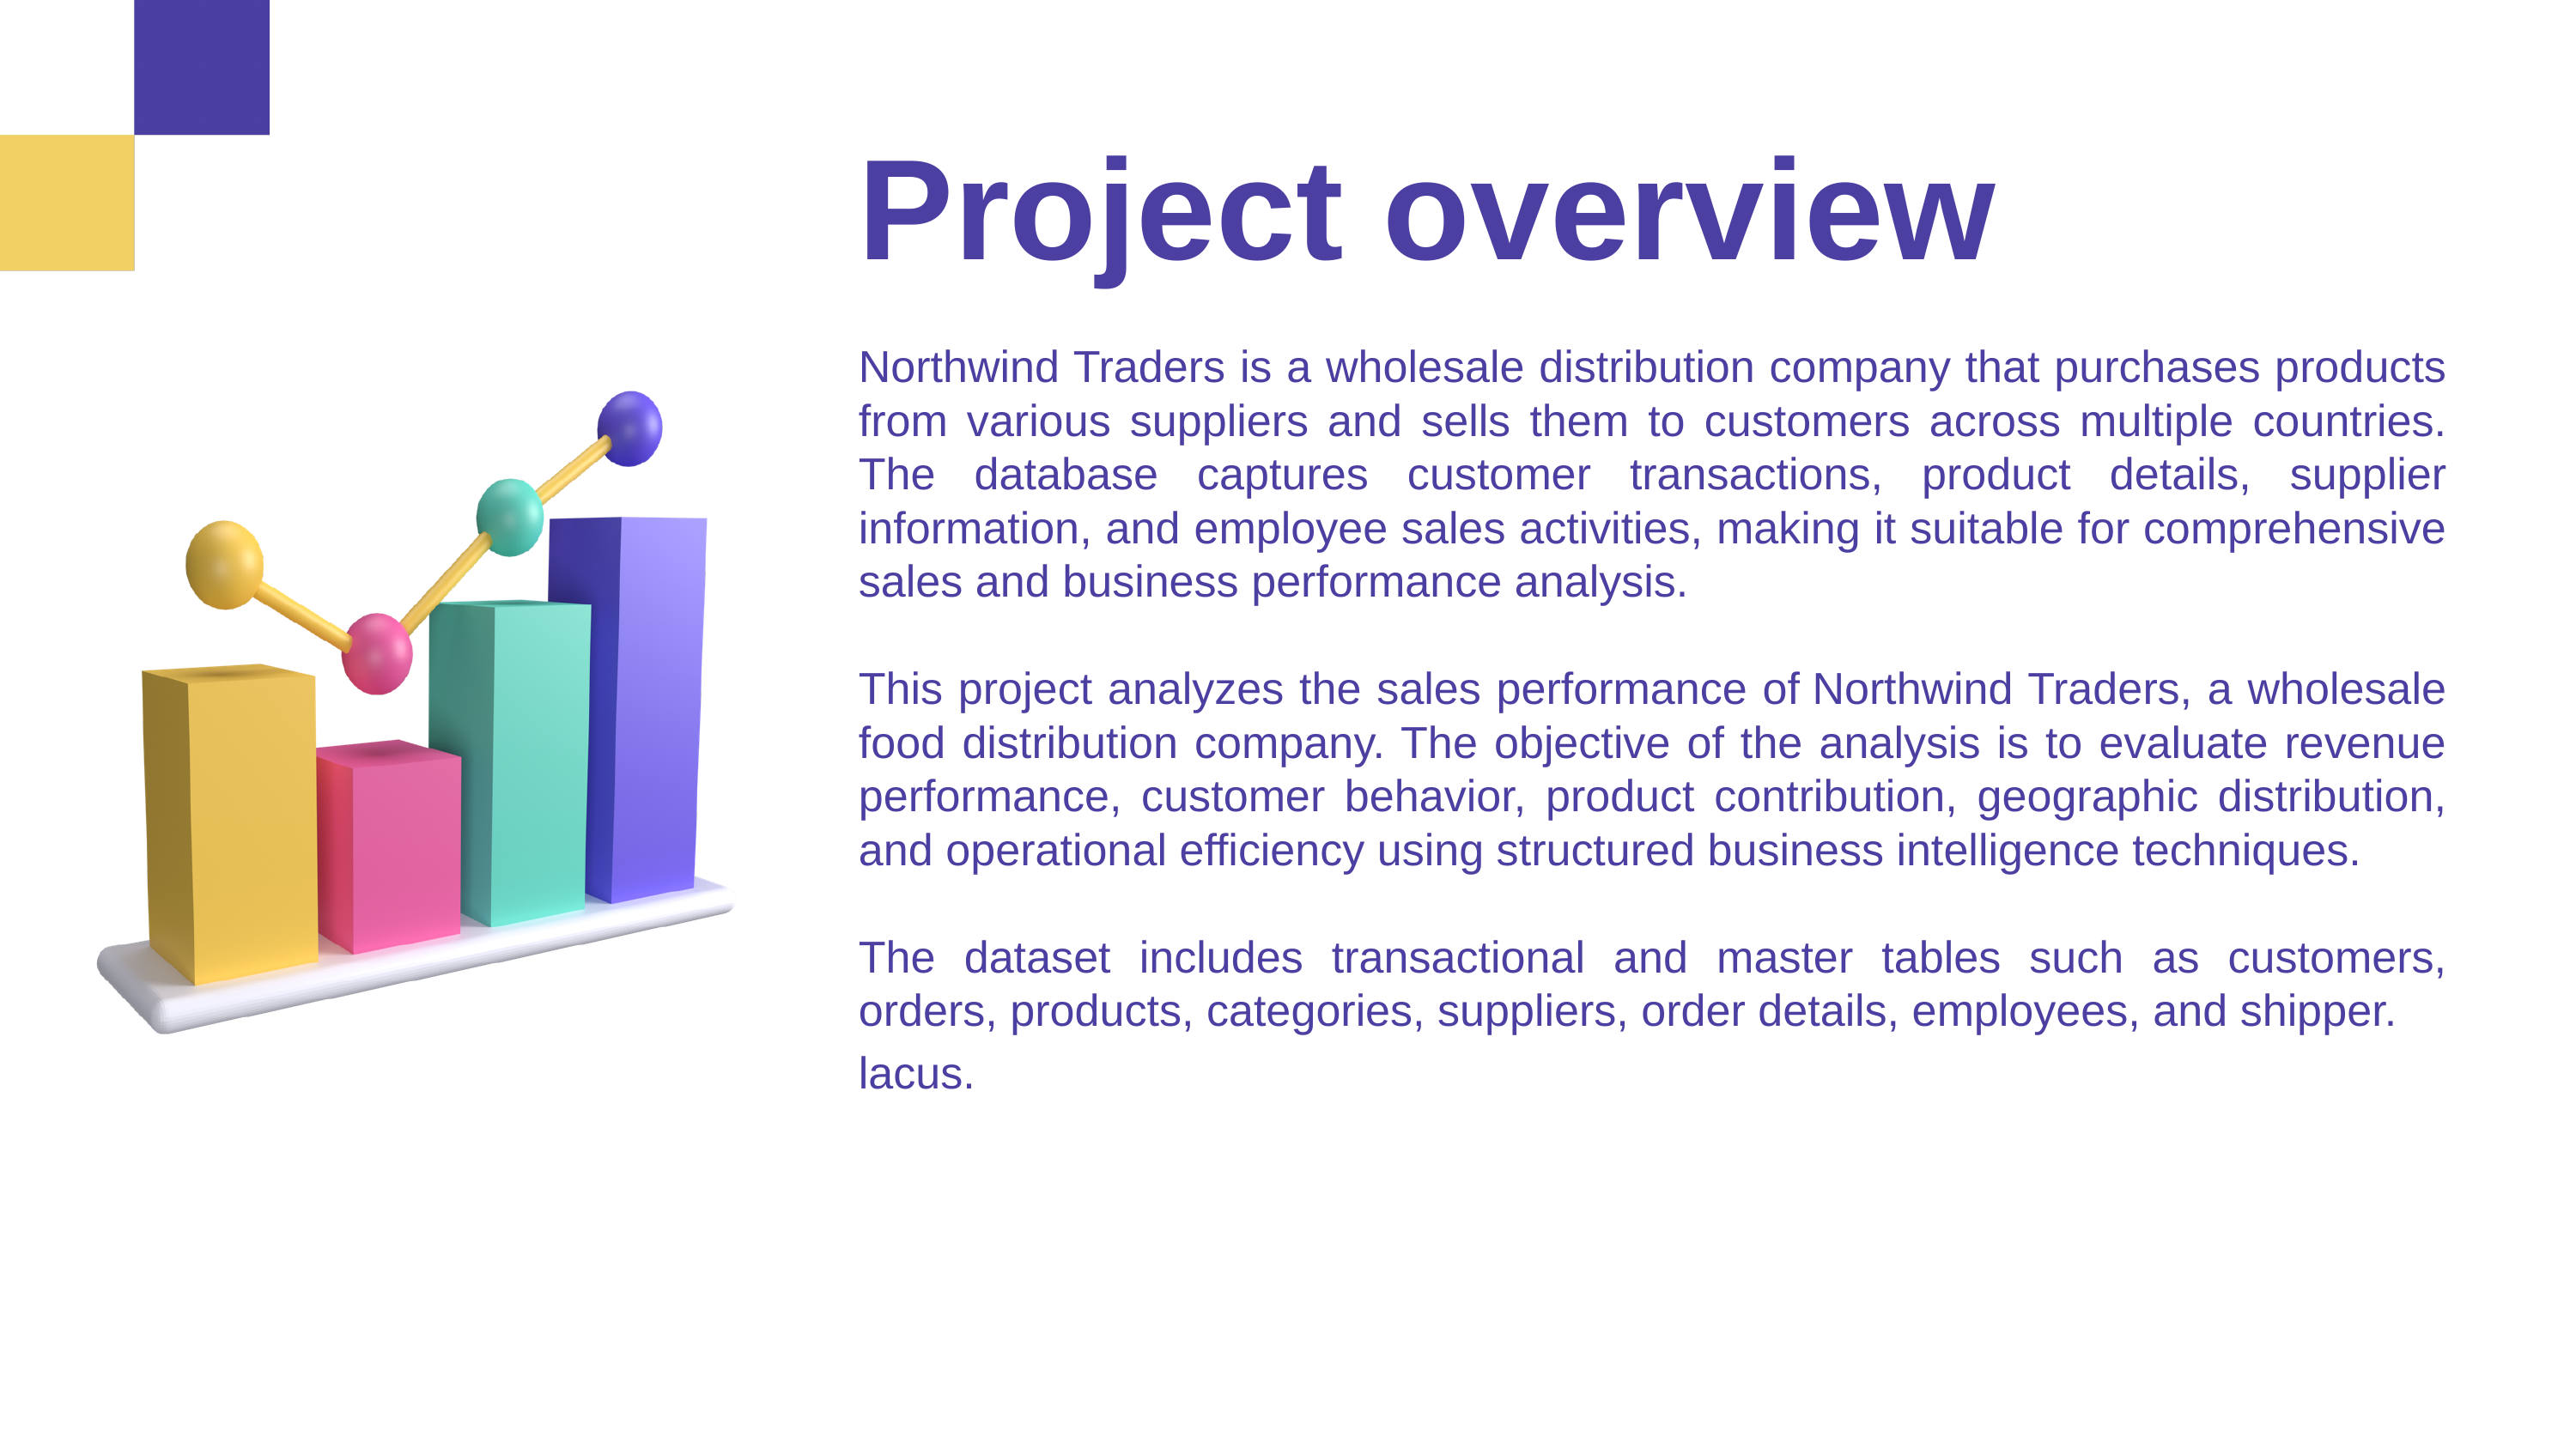

Project overview
Northwind Traders is a wholesale distribution company that purchases products from various suppliers and sells them to customers across multiple countries. The database captures customer transactions, product details, supplier information, and employee sales activities, making it suitable for comprehensive sales and business performance analysis.

This project analyzes the sales performance of Northwind Traders, a wholesale food distribution company. The objective of the analysis is to evaluate revenue performance, customer behavior, product contribution, geographic distribution, and operational efficiency using structured business intelligence techniques.

The dataset includes transactional and master tables such as customers, orders, products, categories, suppliers, order details, employees, and shipper.
lacus.